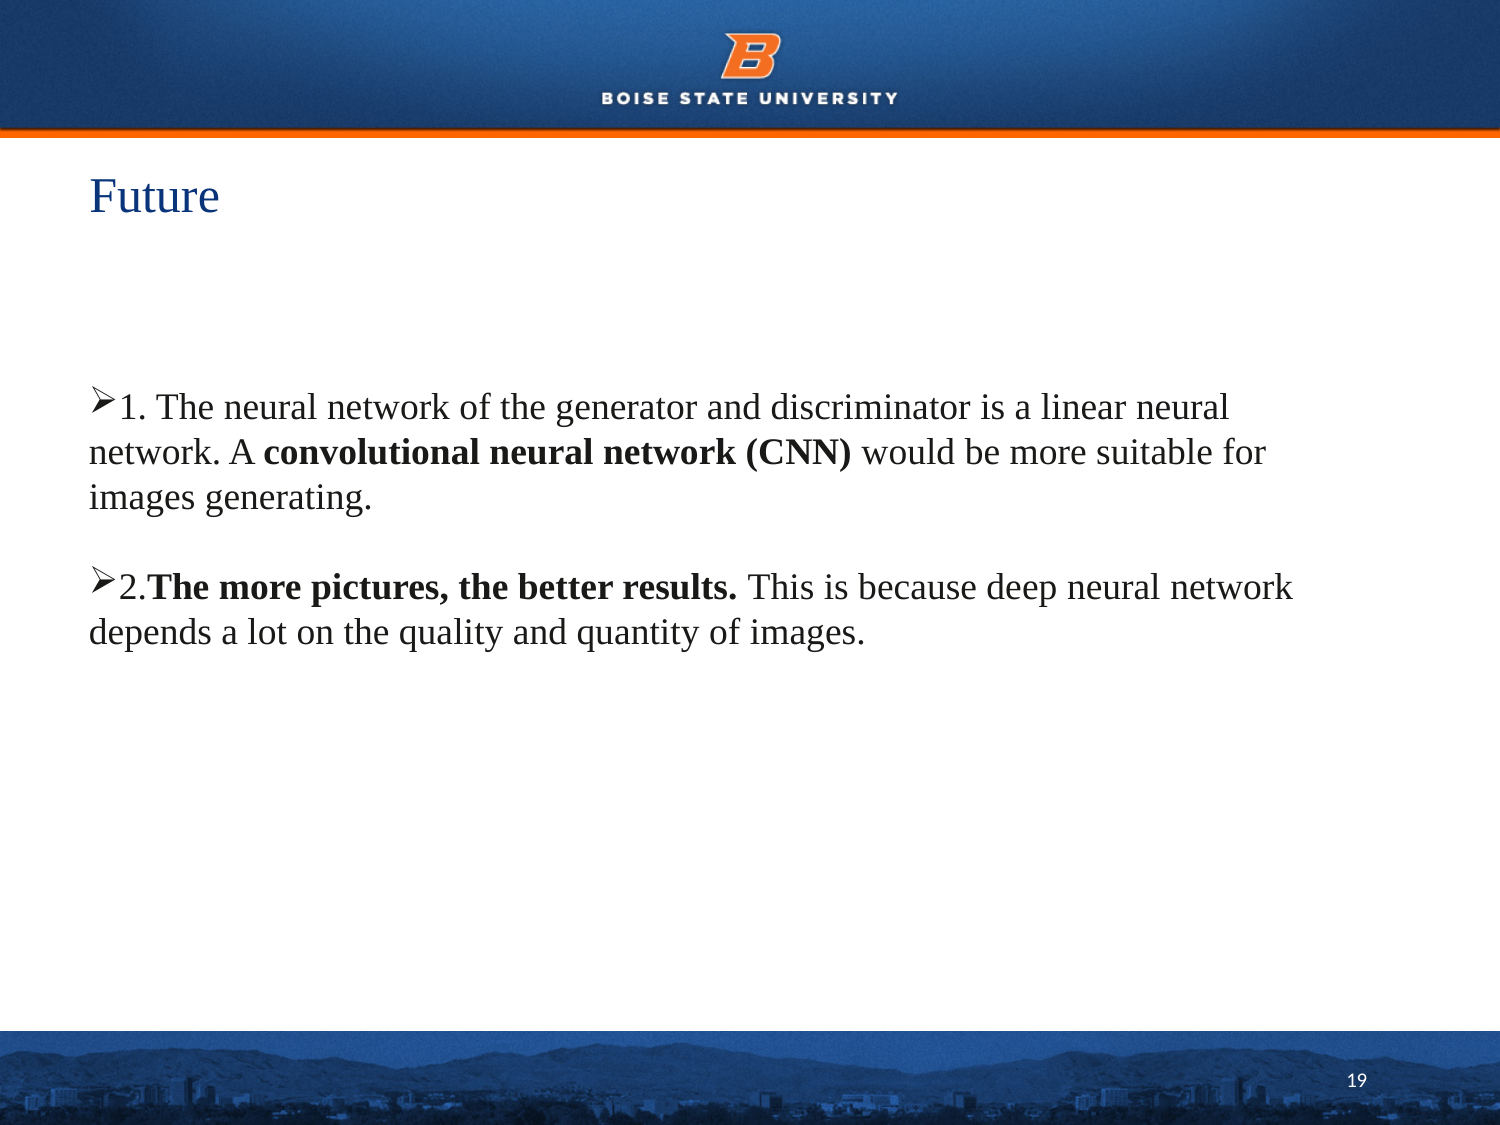

# Future
1. The neural network of the generator and discriminator is a linear neural network. A convolutional neural network (CNN) would be more suitable for images generating.

2.The more pictures, the better results. This is because deep neural network depends a lot on the quality and quantity of images.